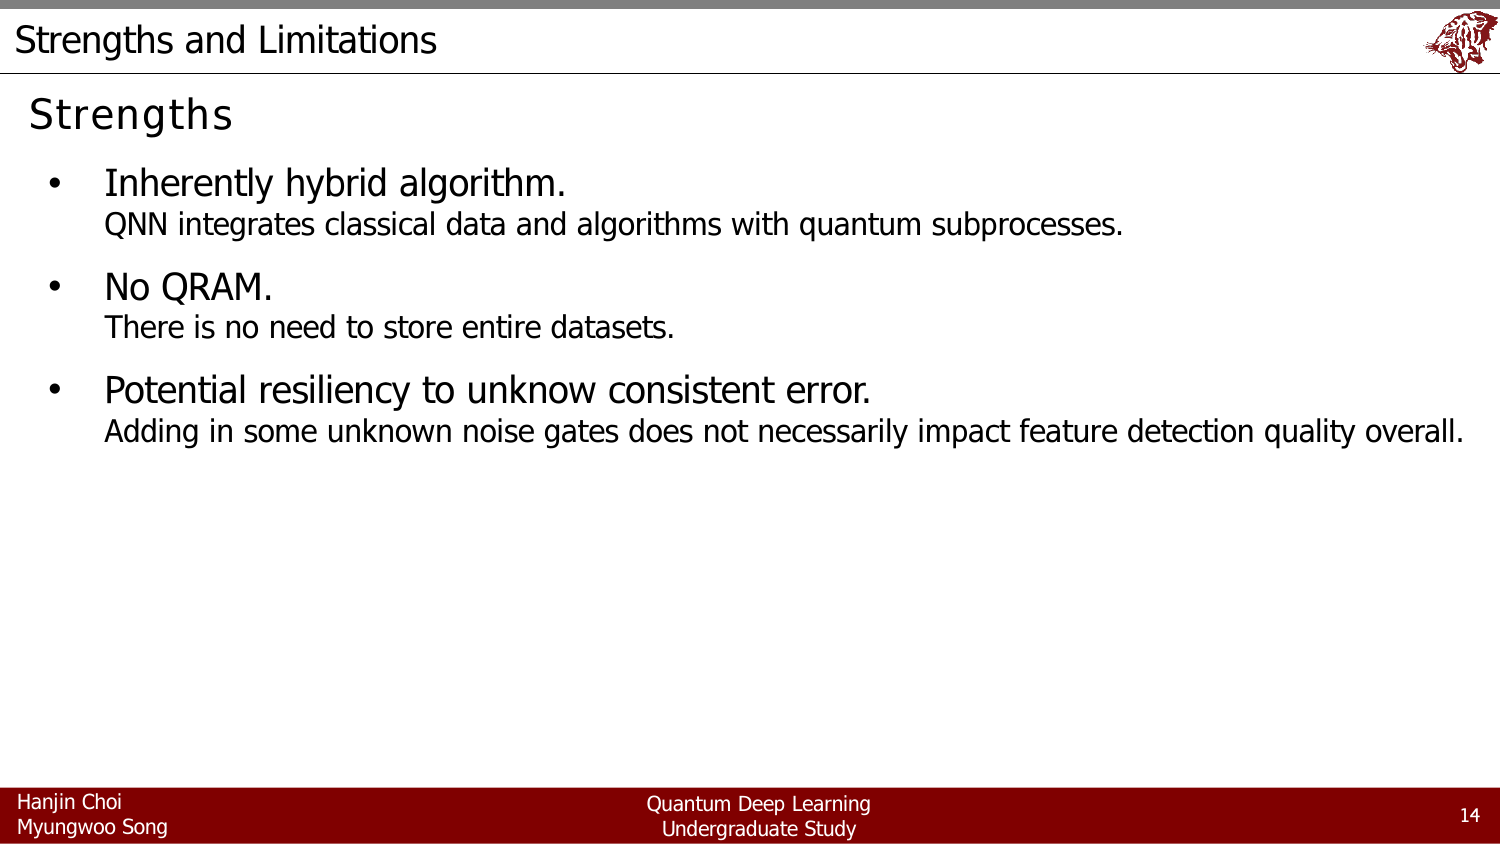

# Strengths and Limitations
Strengths
Inherently hybrid algorithm.
QNN integrates classical data and algorithms with quantum subprocesses.
No QRAM.
There is no need to store entire datasets.
Potential resiliency to unknow consistent error.
Adding in some unknown noise gates does not necessarily impact feature detection quality overall.
14